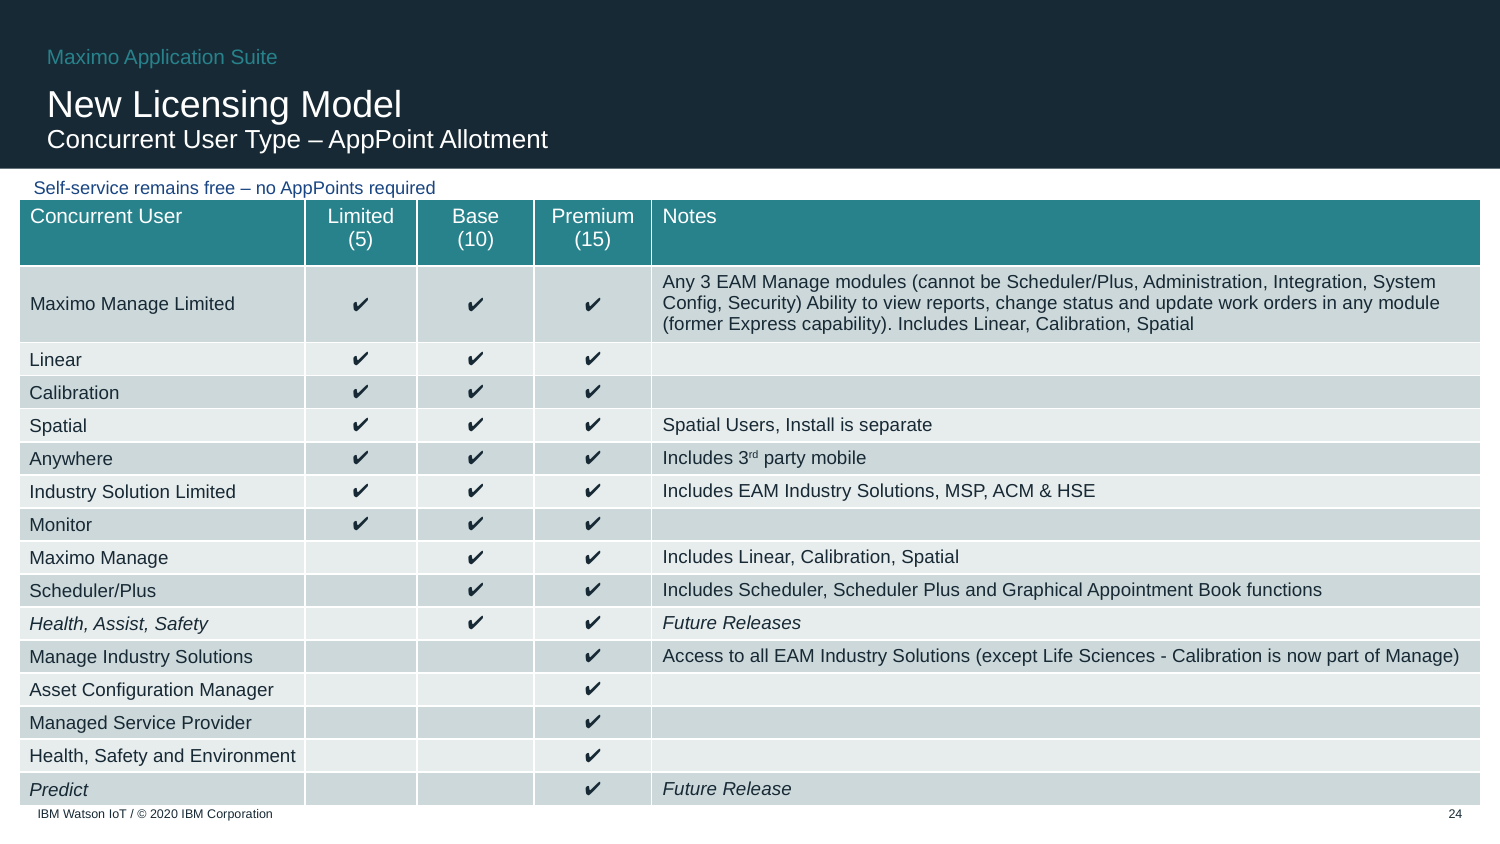

Maximo Application Suite
# New Licensing Model Concurrent User Type – AppPoint Allotment
Self-service remains free – no AppPoints required
| Concurrent User | Limited (5) | Base (10) | Premium (15) | Notes |
| --- | --- | --- | --- | --- |
| Maximo Manage Limited | ✔️ | ✔️ | ✔️ | Any 3 EAM Manage modules (cannot be Scheduler/Plus, Administration, Integration, System Config, Security) Ability to view reports, change status and update work orders in any module (former Express capability). Includes Linear, Calibration, Spatial |
| Linear | ✔️ | ✔️ | ✔️ |  |
| Calibration | ✔️ | ✔️ | ✔️ |  |
| Spatial | ✔️ | ✔️ | ✔️ | Spatial Users, Install is separate |
| Anywhere | ✔️ | ✔️ | ✔️ | Includes 3rd party mobile |
| Industry Solution Limited | ✔️ | ✔️ | ✔️ | Includes EAM Industry Solutions, MSP, ACM & HSE |
| Monitor | ✔️ | ✔️ | ✔️ |  |
| Maximo Manage |  | ✔️ | ✔️ | Includes Linear, Calibration, Spatial |
| Scheduler/Plus |  | ✔️ | ✔️ | Includes Scheduler, Scheduler Plus and Graphical Appointment Book functions |
| Health, Assist, Safety |  | ✔️ | ✔️ | Future Releases |
| Manage Industry Solutions |  |  | ✔️ | Access to all EAM Industry Solutions (except Life Sciences - Calibration is now part of Manage) |
| Asset Configuration Manager |  |  | ✔️ |  |
| Managed Service Provider |  |  | ✔️ |  |
| Health, Safety and Environment |  |  | ✔️ |  |
| Predict |  |  | ✔️ | Future Release |
IBM Watson IoT / © 2020 IBM Corporation
24